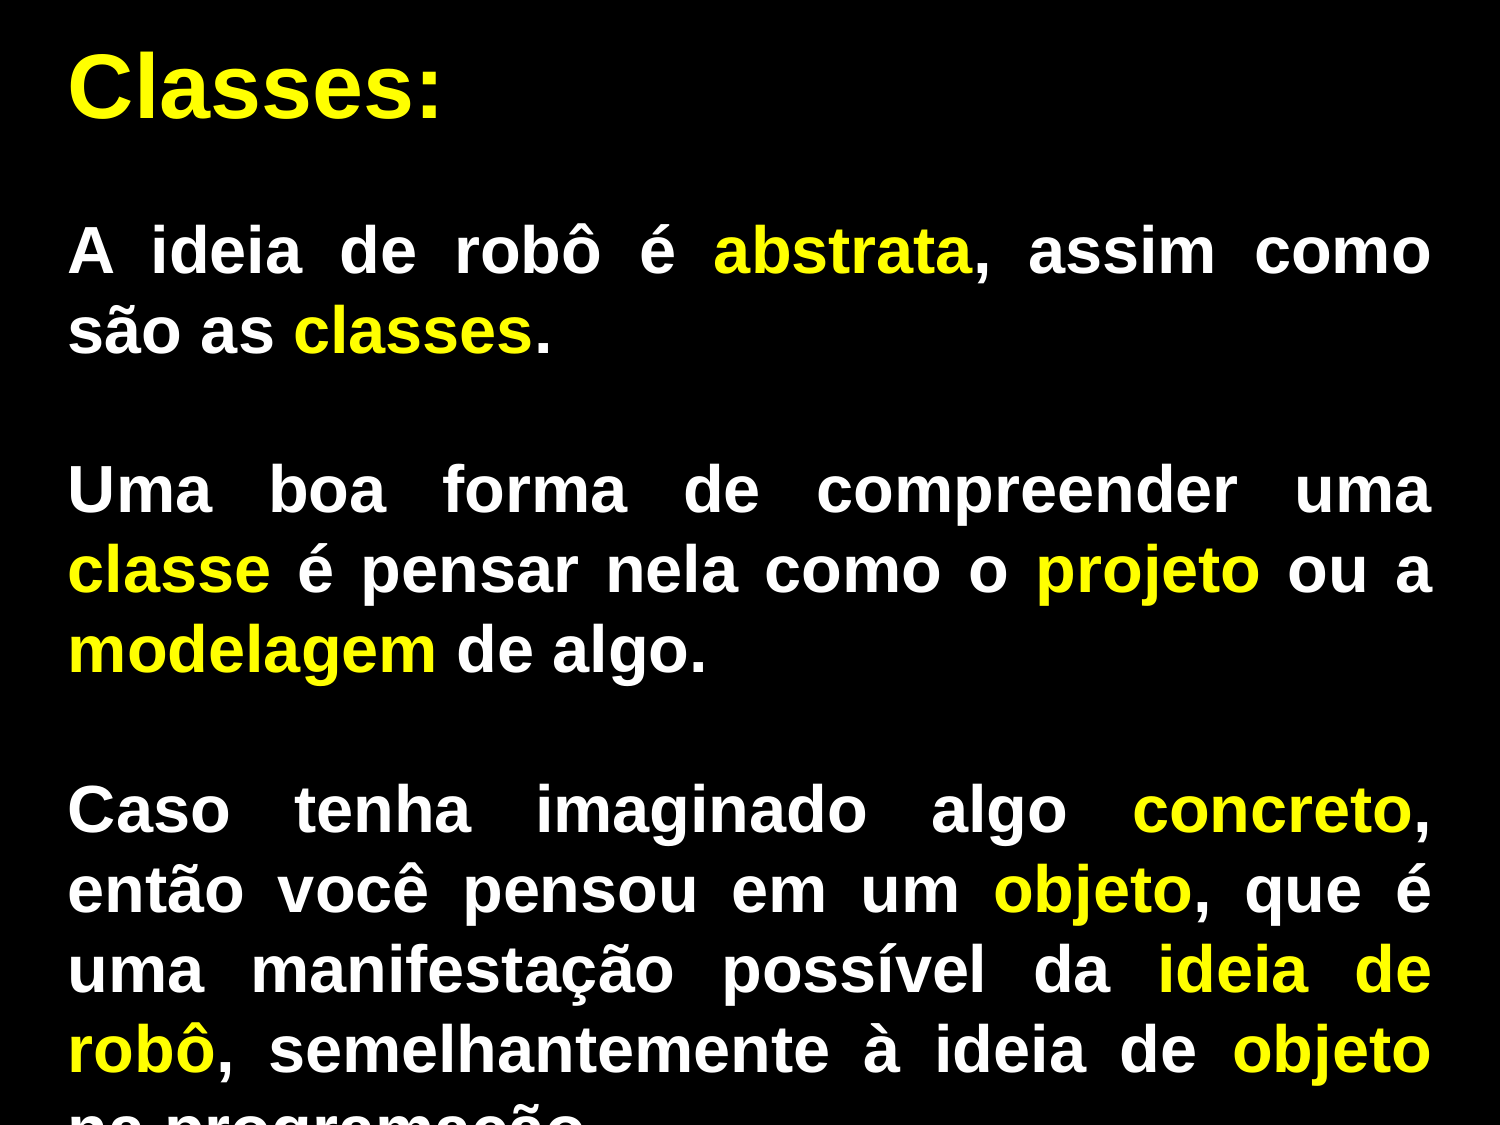

Classes:

A ideia de robô é abstrata, assim como são as classes.

Uma boa forma de compreender uma classe é pensar nela como o projeto ou a modelagem de algo.

Caso tenha imaginado algo concreto, então você pensou em um objeto, que é uma manifestação possível da ideia de robô, semelhantemente à ideia de objeto na programação.